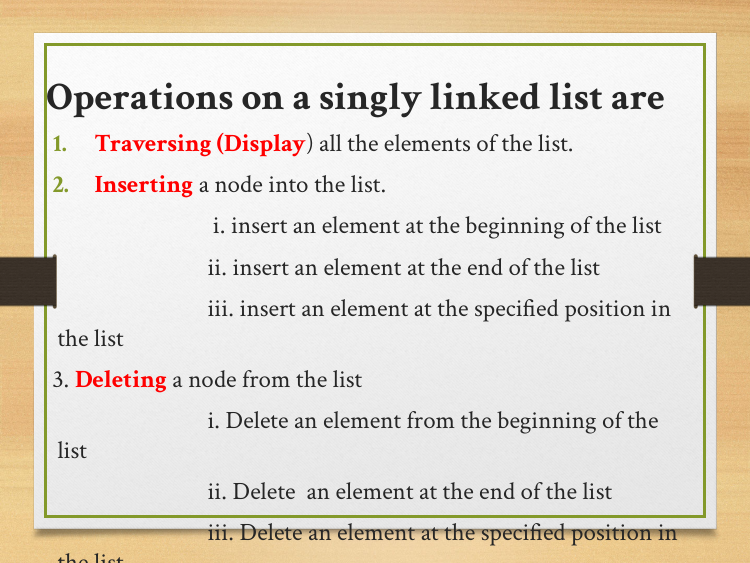

Operations on a singly linked list are
Traversing (Display) all the elements of the list.
Inserting a node into the list.
	 i. insert an element at the beginning of the list
	ii. insert an element at the end of the list
	iii. insert an element at the specified position in  the list
3. Deleting a node from the list
 	i. Delete an element from the beginning of the list
	ii. Delete  an element at the end of the list
	iii. Delete an element at the specified position in  the list